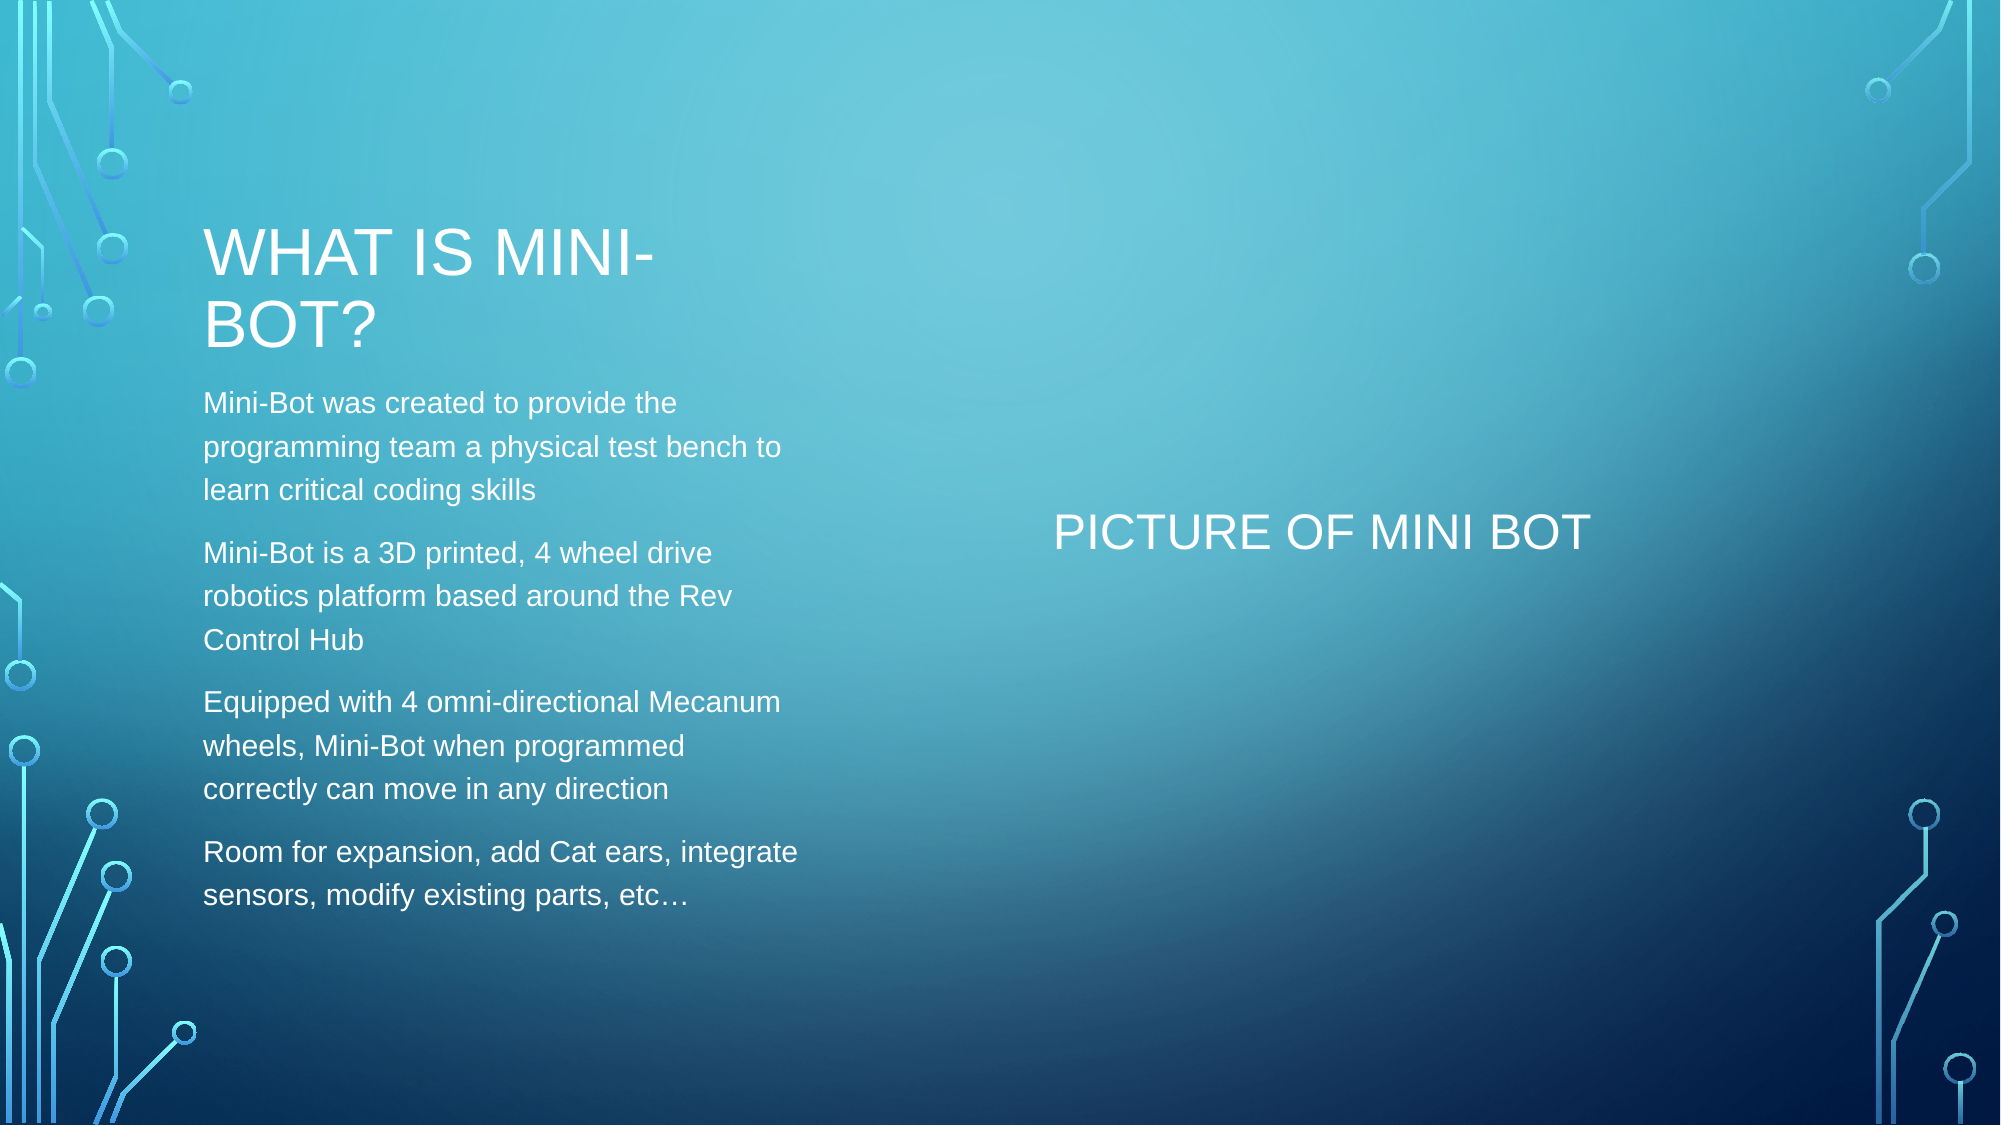

PICTURE OF MINI BOT
# What is Mini-Bot?
Mini-Bot was created to provide the programming team a physical test bench to learn critical coding skills
Mini-Bot is a 3D printed, 4 wheel drive robotics platform based around the Rev Control Hub
Equipped with 4 omni-directional Mecanum wheels, Mini-Bot when programmed correctly can move in any direction
Room for expansion, add Cat ears, integrate sensors, modify existing parts, etc…